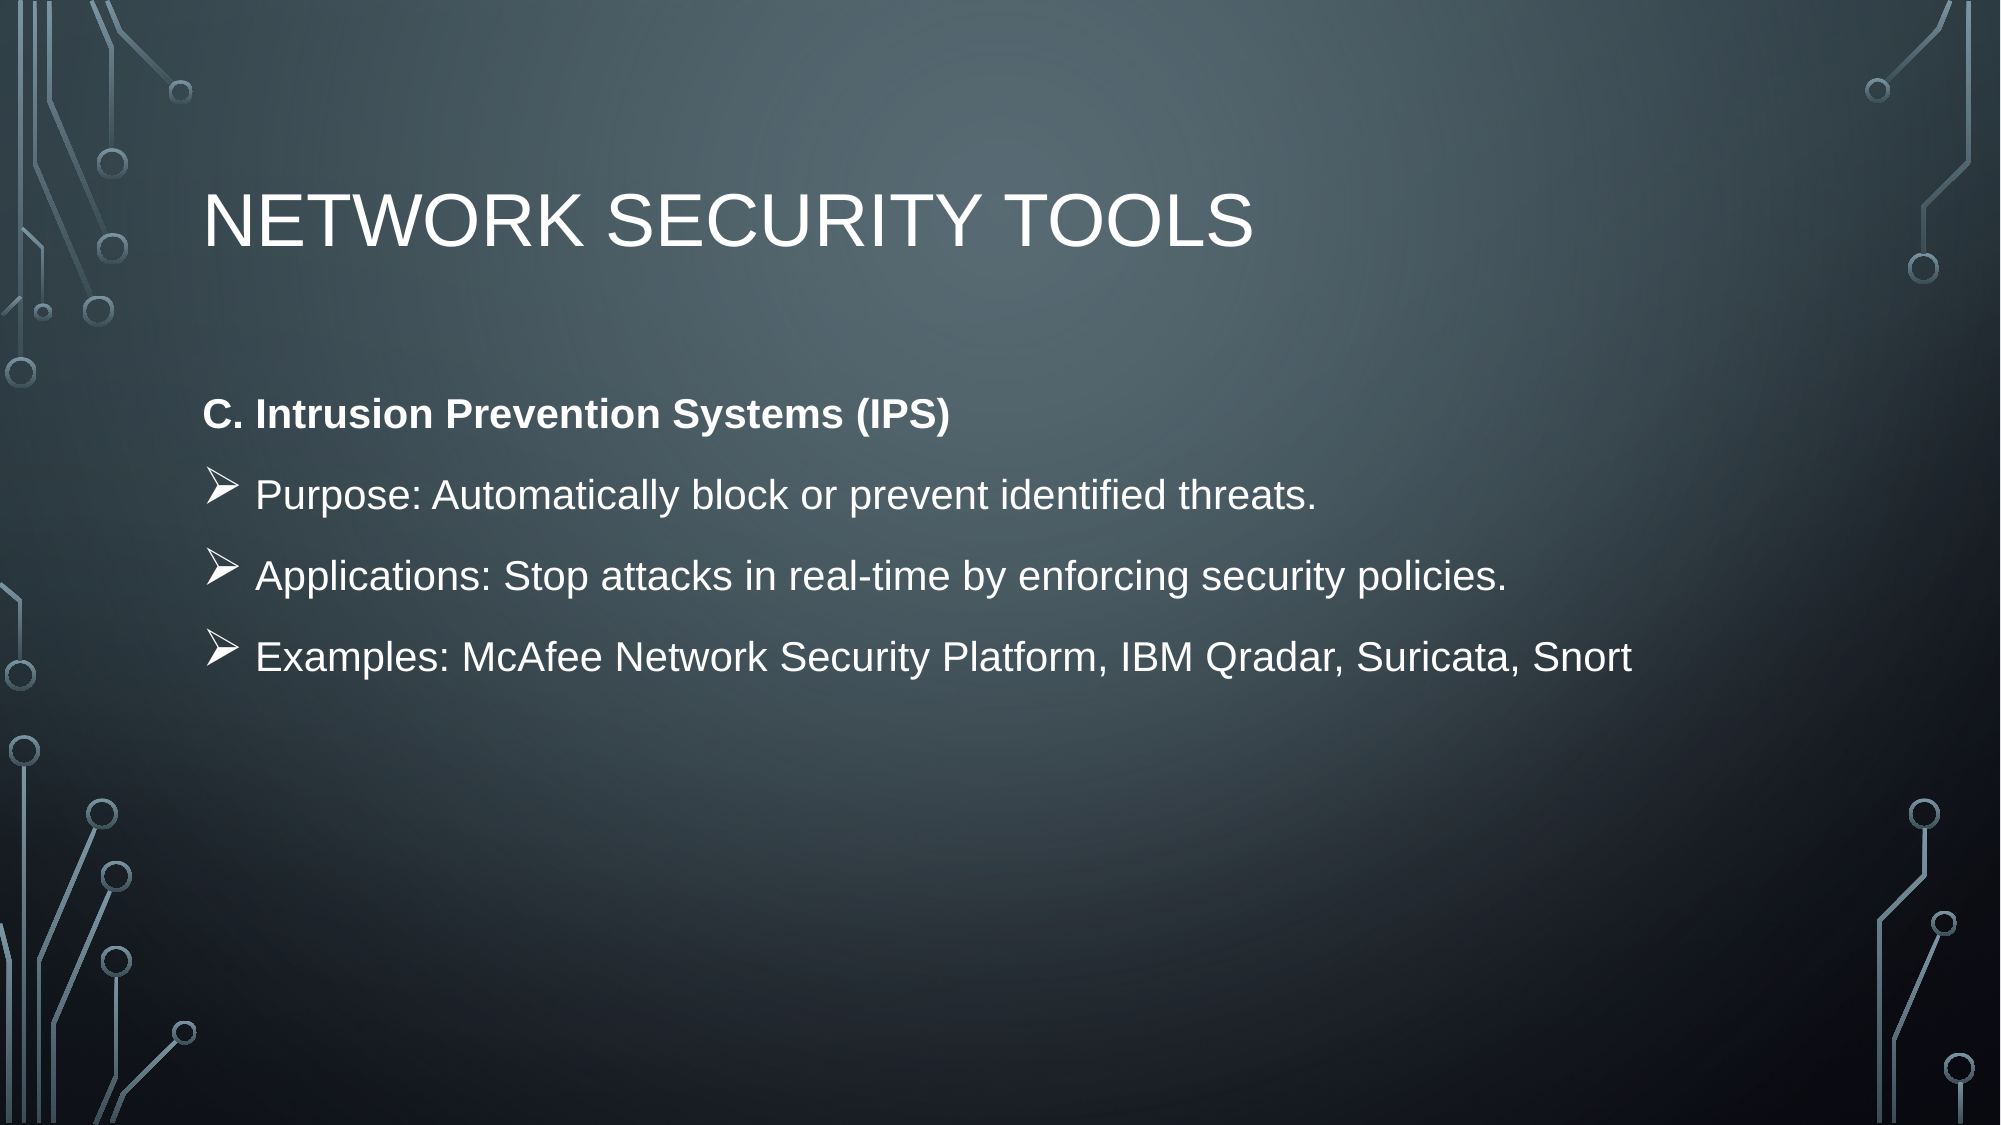

# Network Security Tools
C. Intrusion Prevention Systems (IPS)
 Purpose: Automatically block or prevent identified threats.
 Applications: Stop attacks in real-time by enforcing security policies.
 Examples: McAfee Network Security Platform, IBM Qradar, Suricata, Snort